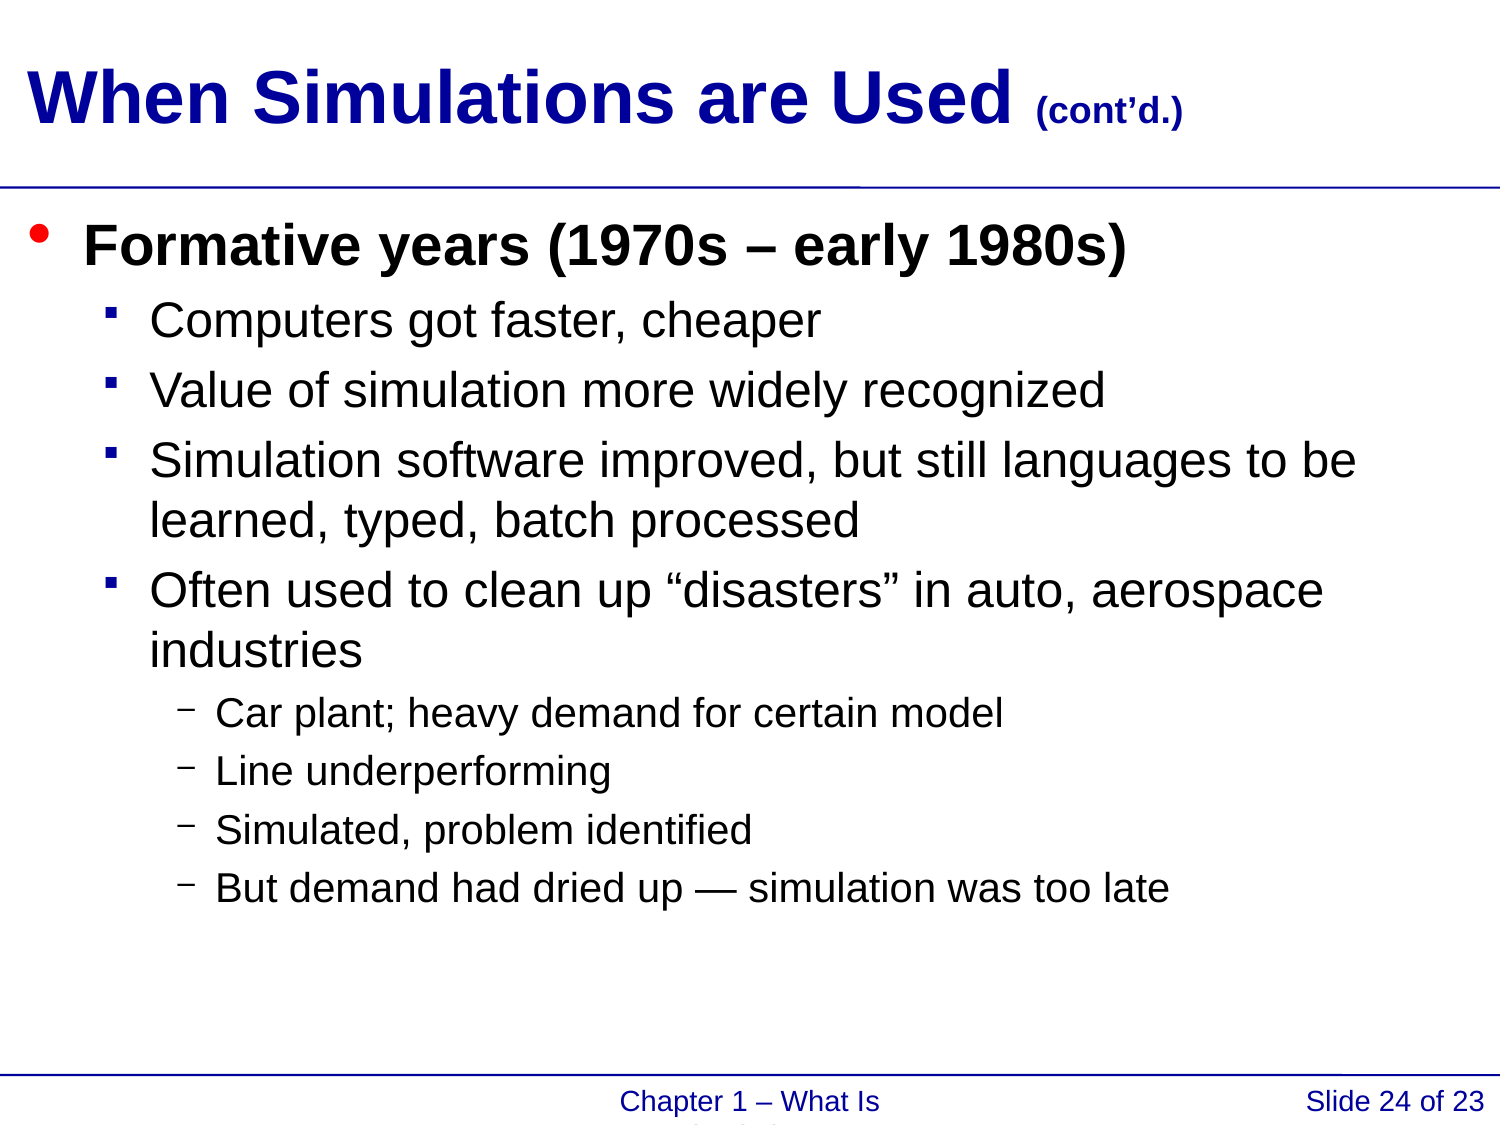

# When Simulations are Used (cont’d.)
Formative years (1970s – early 1980s)
Computers got faster, cheaper
Value of simulation more widely recognized
Simulation software improved, but still languages to be learned, typed, batch processed
Often used to clean up “disasters” in auto, aerospace industries
Car plant; heavy demand for certain model
Line underperforming
Simulated, problem identified
But demand had dried up — simulation was too late
Chapter 1 – What Is Simulation?
Slide 24 of 23